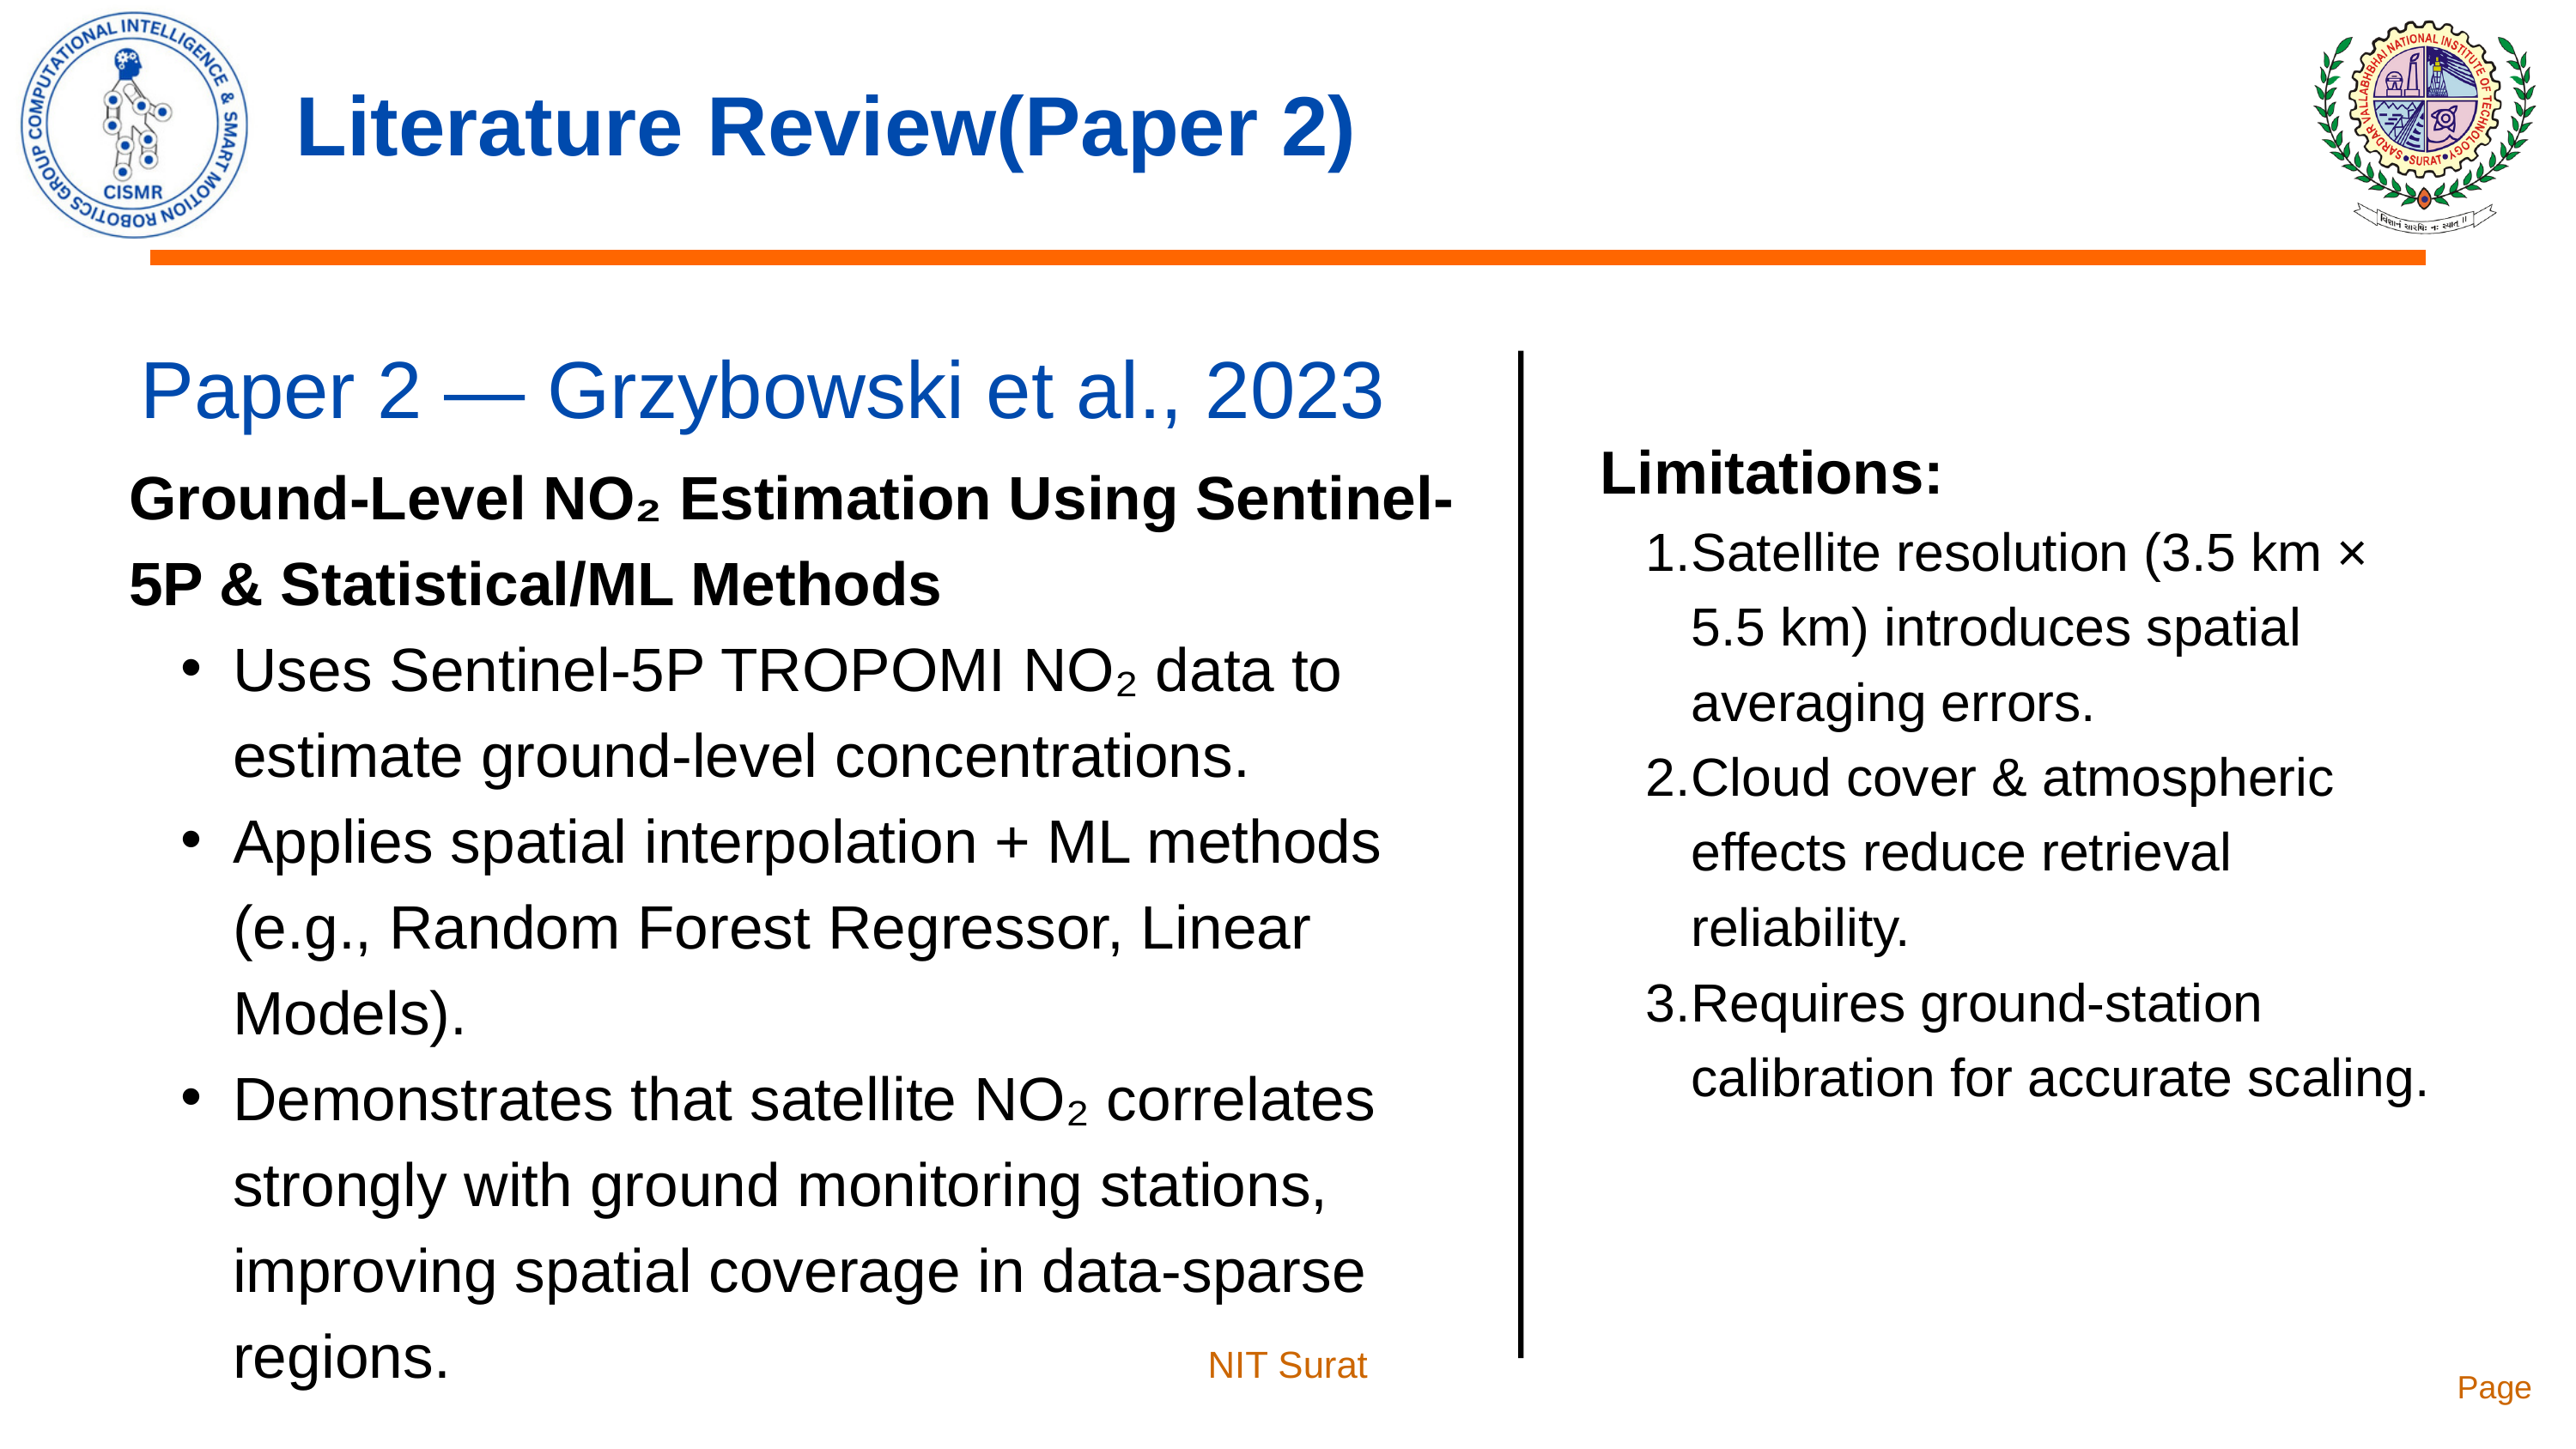

Literature Review(Paper 2)

Paper 2 — Grzybowski et al., 2023

Limitations:
Satellite resolution (3.5 km × 5.5 km) introduces spatial averaging errors.
Cloud cover & atmospheric effects reduce retrieval reliability.
Requires ground-station calibration for accurate scaling.

Ground-Level NO₂ Estimation Using Sentinel-5P & Statistical/ML Methods
Uses Sentinel-5P TROPOMI NO₂ data to estimate ground-level concentrations.
Applies spatial interpolation + ML methods (e.g., Random Forest Regressor, Linear Models).
Demonstrates that satellite NO₂ correlates strongly with ground monitoring stations, improving spatial coverage in data-sparse regions.

NIT Surat
Page